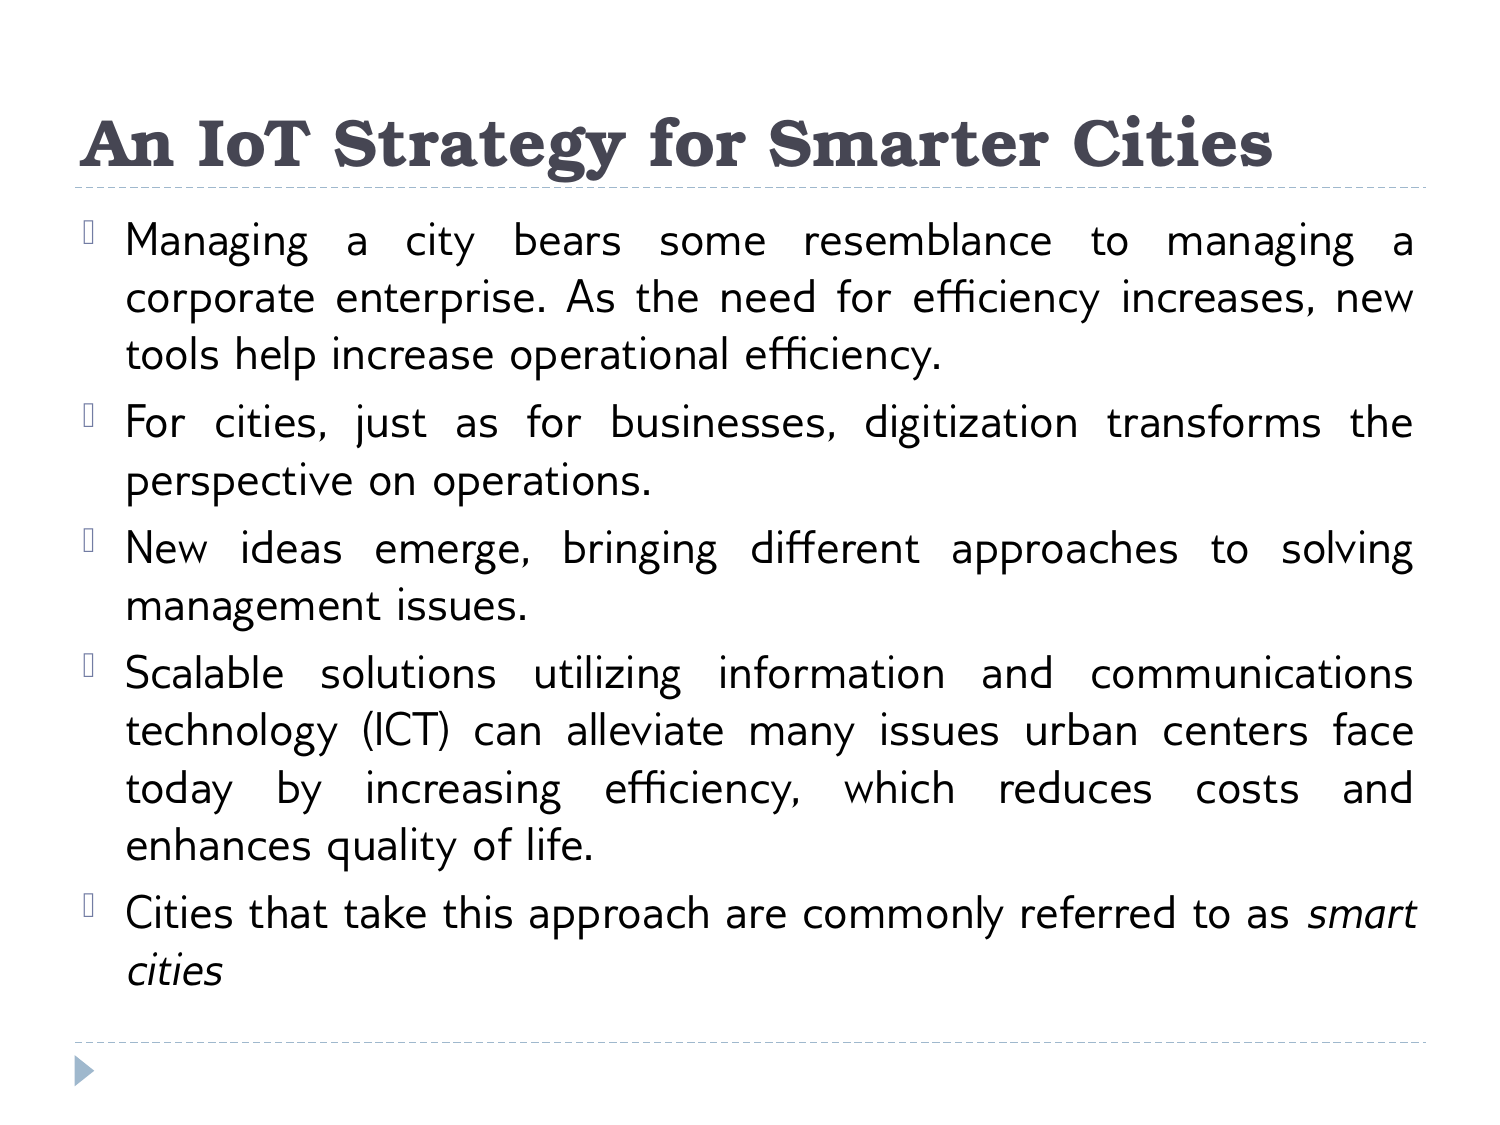

# An IoT Strategy for Smarter Cities
Managing a city bears some resemblance to managing a corporate enterprise. As the need for efficiency increases, new tools help increase operational efficiency.
For cities, just as for businesses, digitization transforms the perspective on operations.
New ideas emerge, bringing different approaches to solving management issues.
Scalable solutions utilizing information and communications technology (ICT) can alleviate many issues urban centers face today by increasing efficiency, which reduces costs and enhances quality of life.
Cities that take this approach are commonly referred to as smart cities